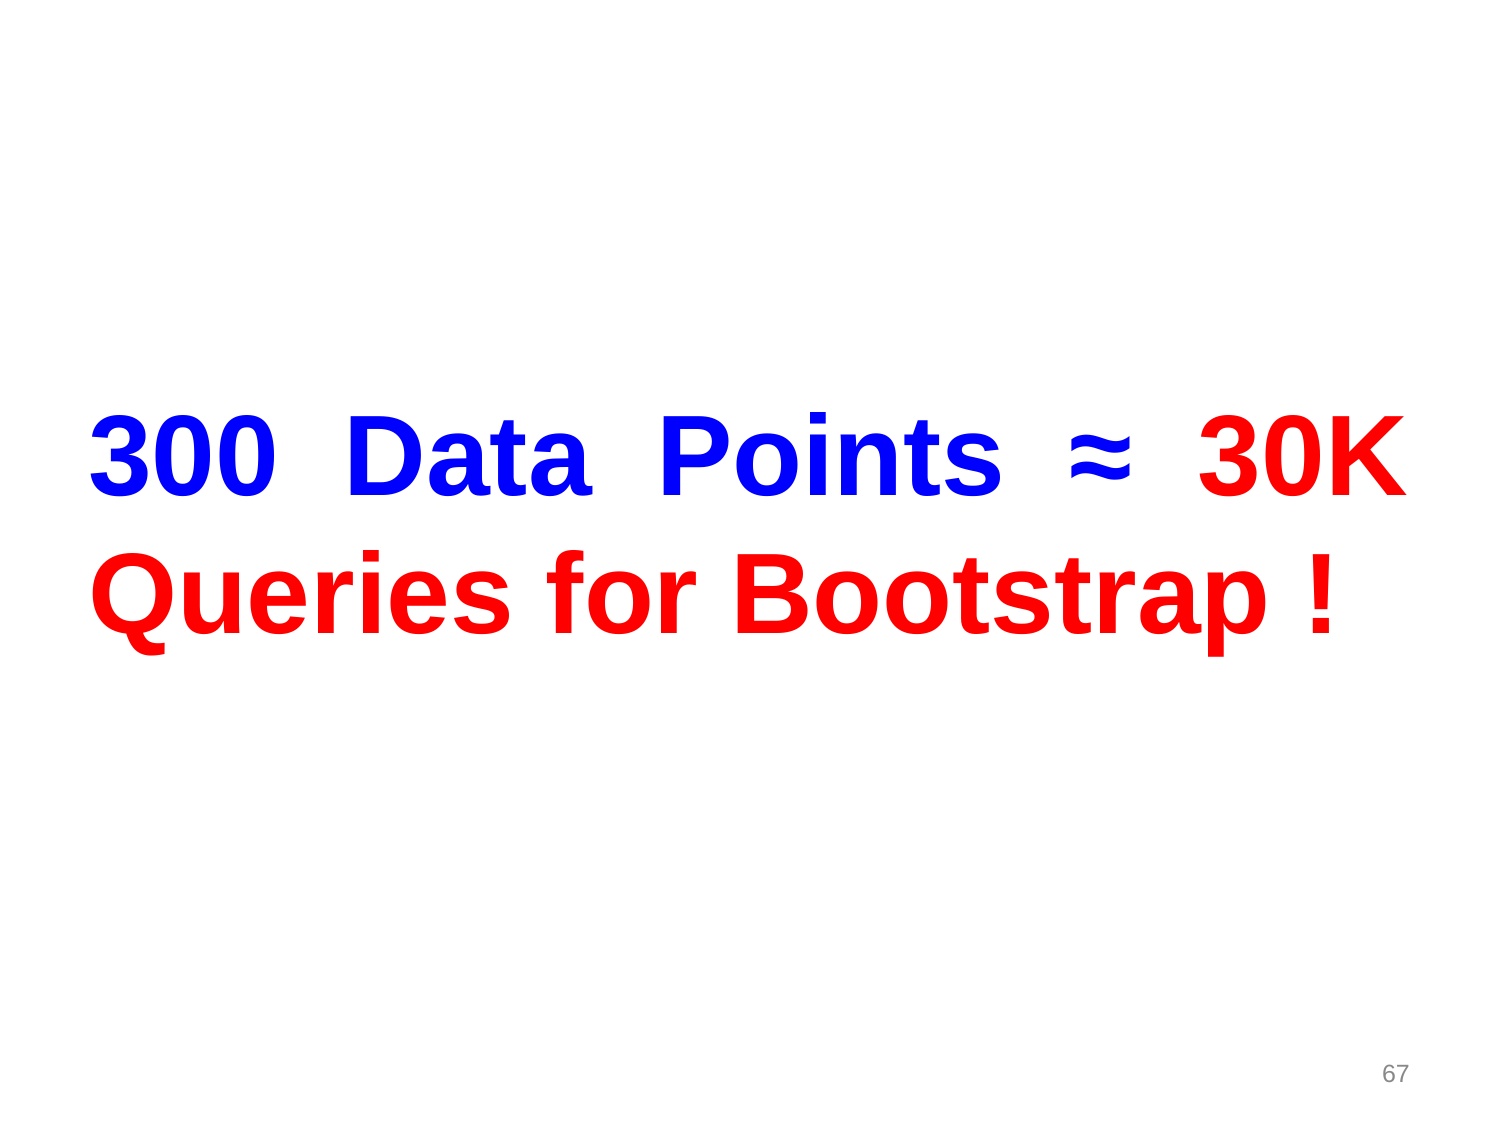

# 300 Data Points ≈ 30K Queries for Bootstrap !
67